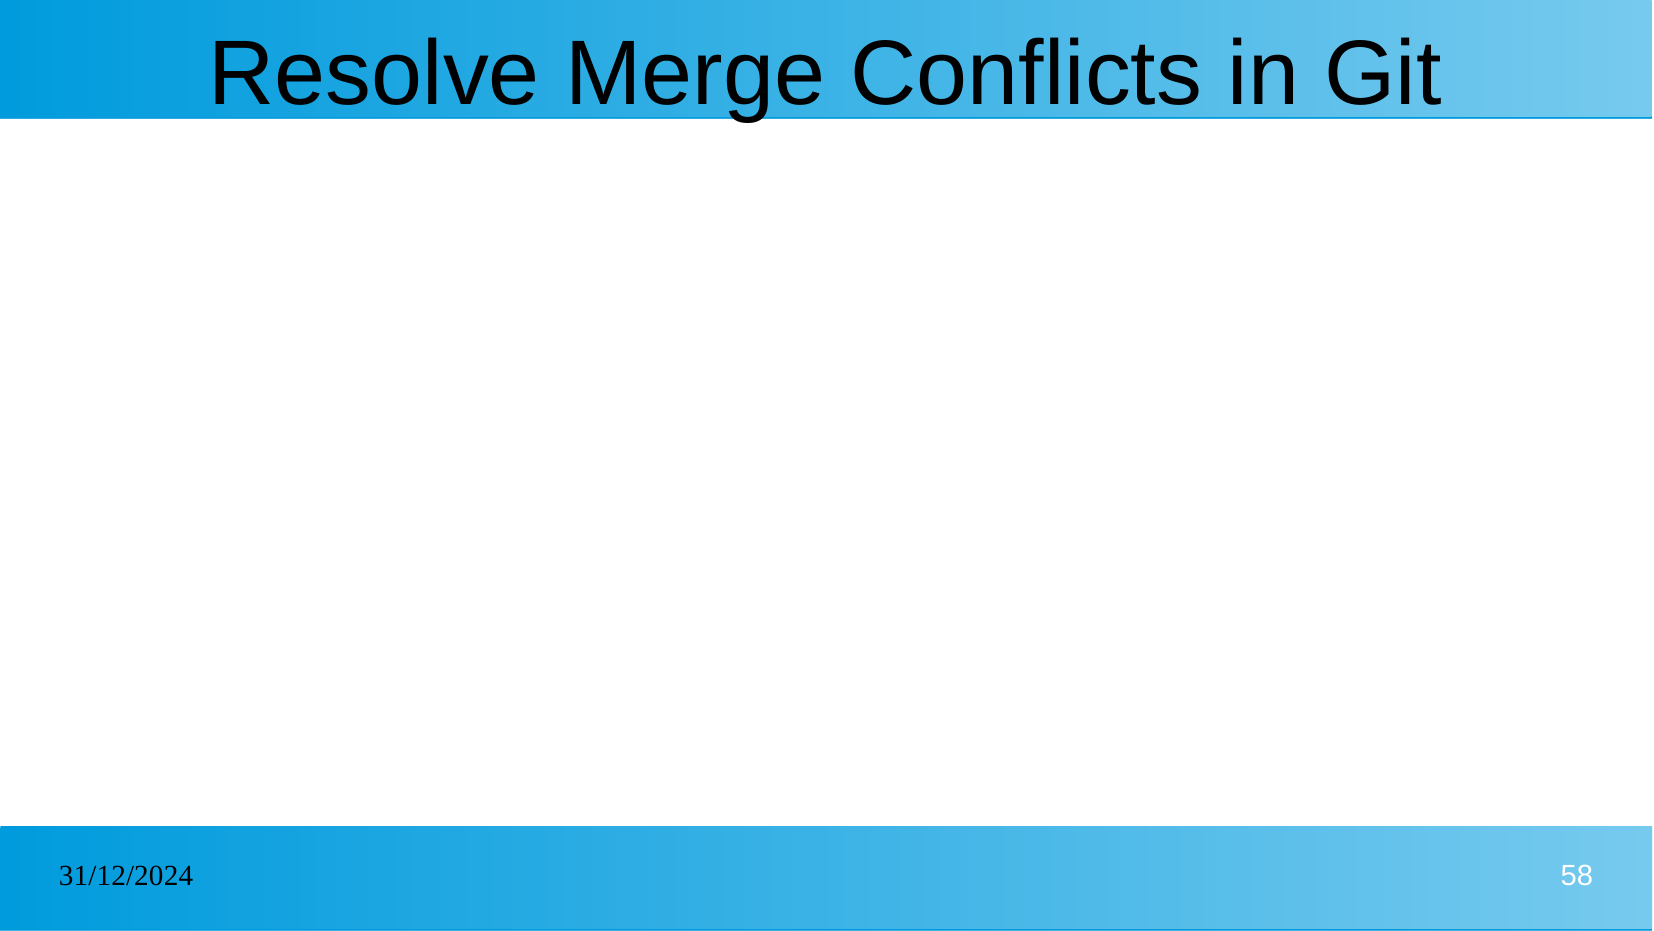

# Resolve Merge Conflicts in Git
31/12/2024
58